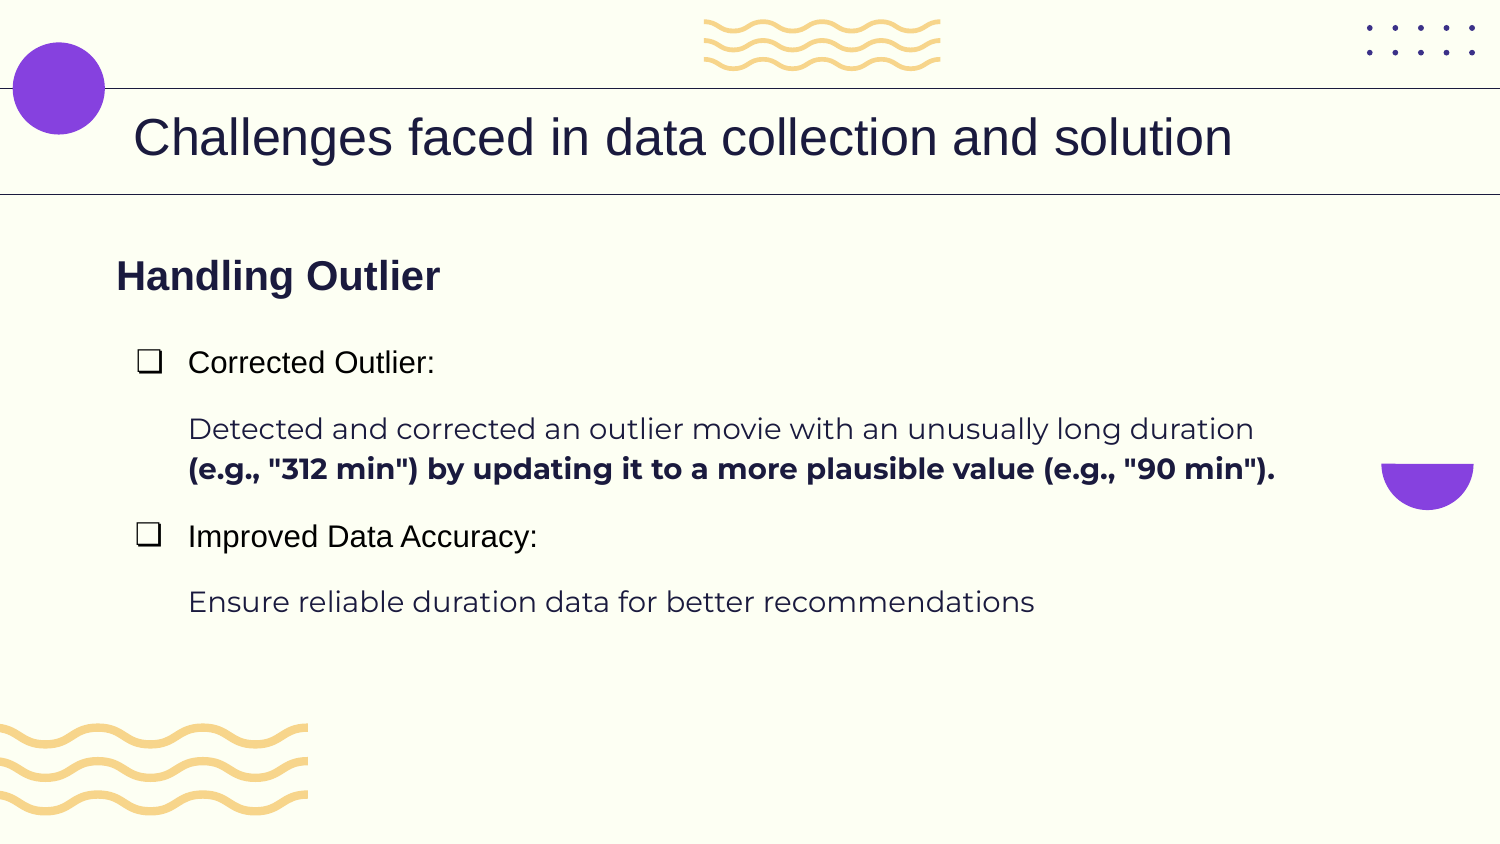

# Challenges faced in data collection and solution
Handling Outlier
Corrected Outlier:
Detected and corrected an outlier movie with an unusually long duration (e.g., "312 min") by updating it to a more plausible value (e.g., "90 min").
Improved Data Accuracy:
Ensure reliable duration data for better recommendations